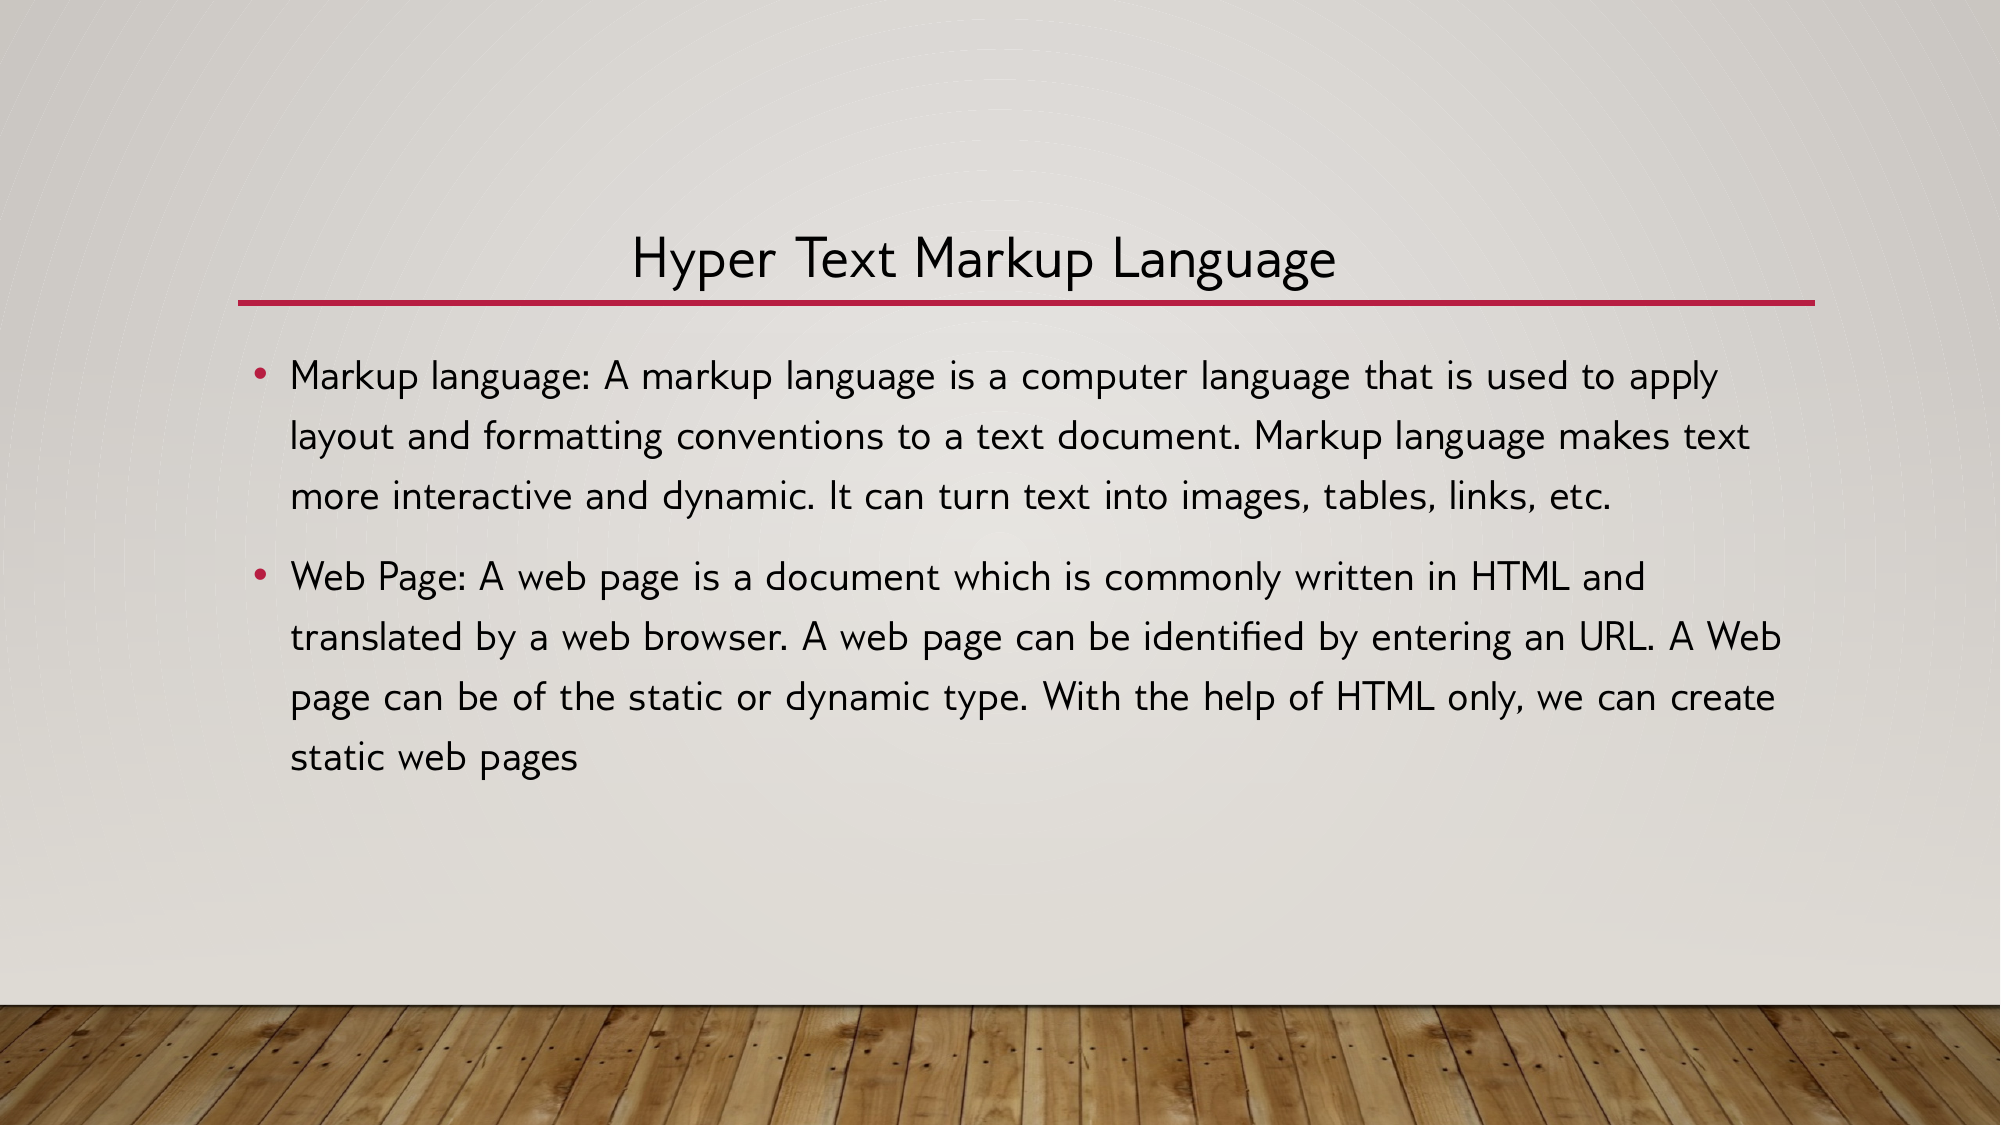

Hyper Text Markup Language
Markup language: A markup language is a computer language that is used to apply layout and formatting conventions to a text document. Markup language makes text more interactive and dynamic. It can turn text into images, tables, links, etc.
Web Page: A web page is a document which is commonly written in HTML and translated by a web browser. A web page can be identified by entering an URL. A Web page can be of the static or dynamic type. With the help of HTML only, we can create static web pages